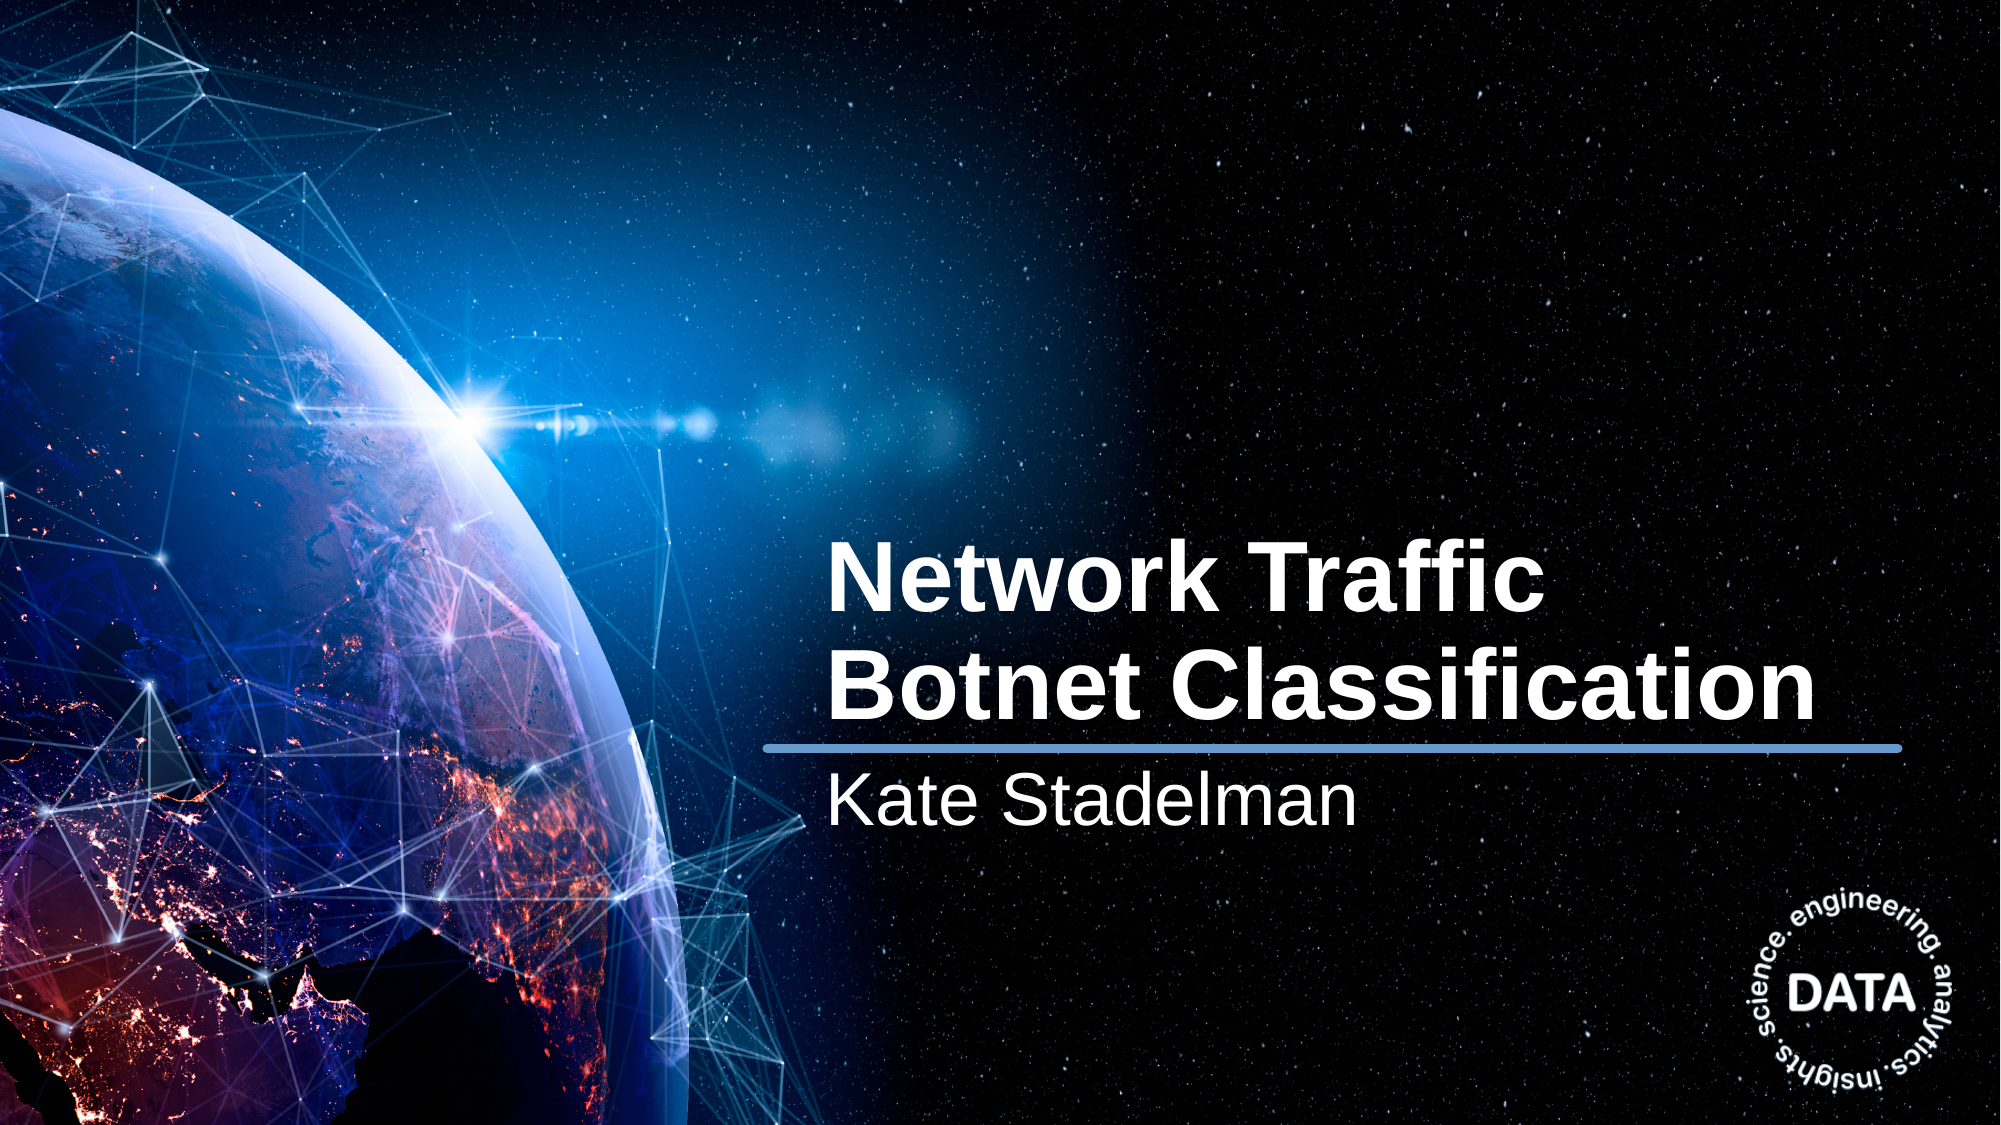

# Network Traffic Botnet Classification
Kate Stadelman